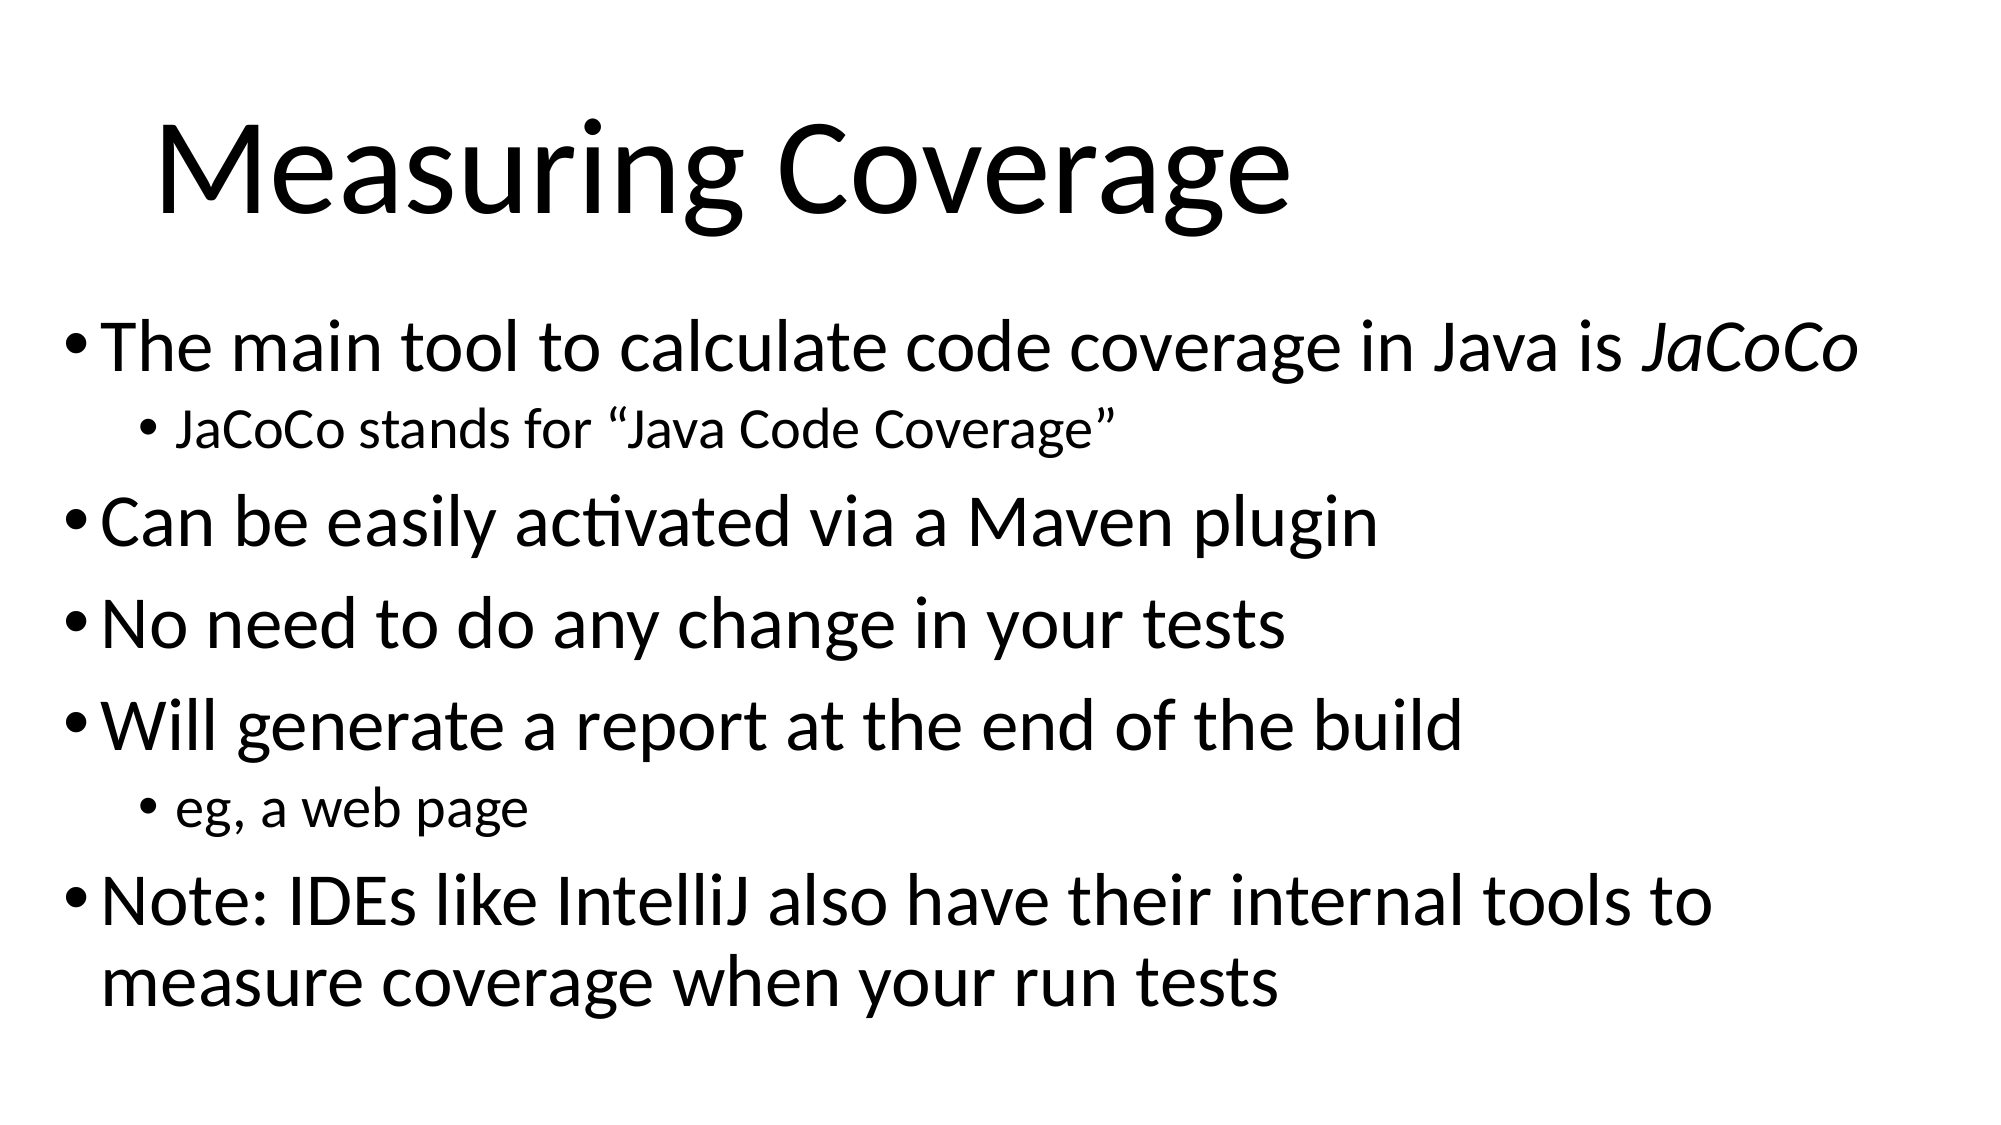

# Measuring Coverage
The main tool to calculate code coverage in Java is JaCoCo
JaCoCo stands for “Java Code Coverage”
Can be easily activated via a Maven plugin
No need to do any change in your tests
Will generate a report at the end of the build
eg, a web page
Note: IDEs like IntelliJ also have their internal tools to measure coverage when your run tests